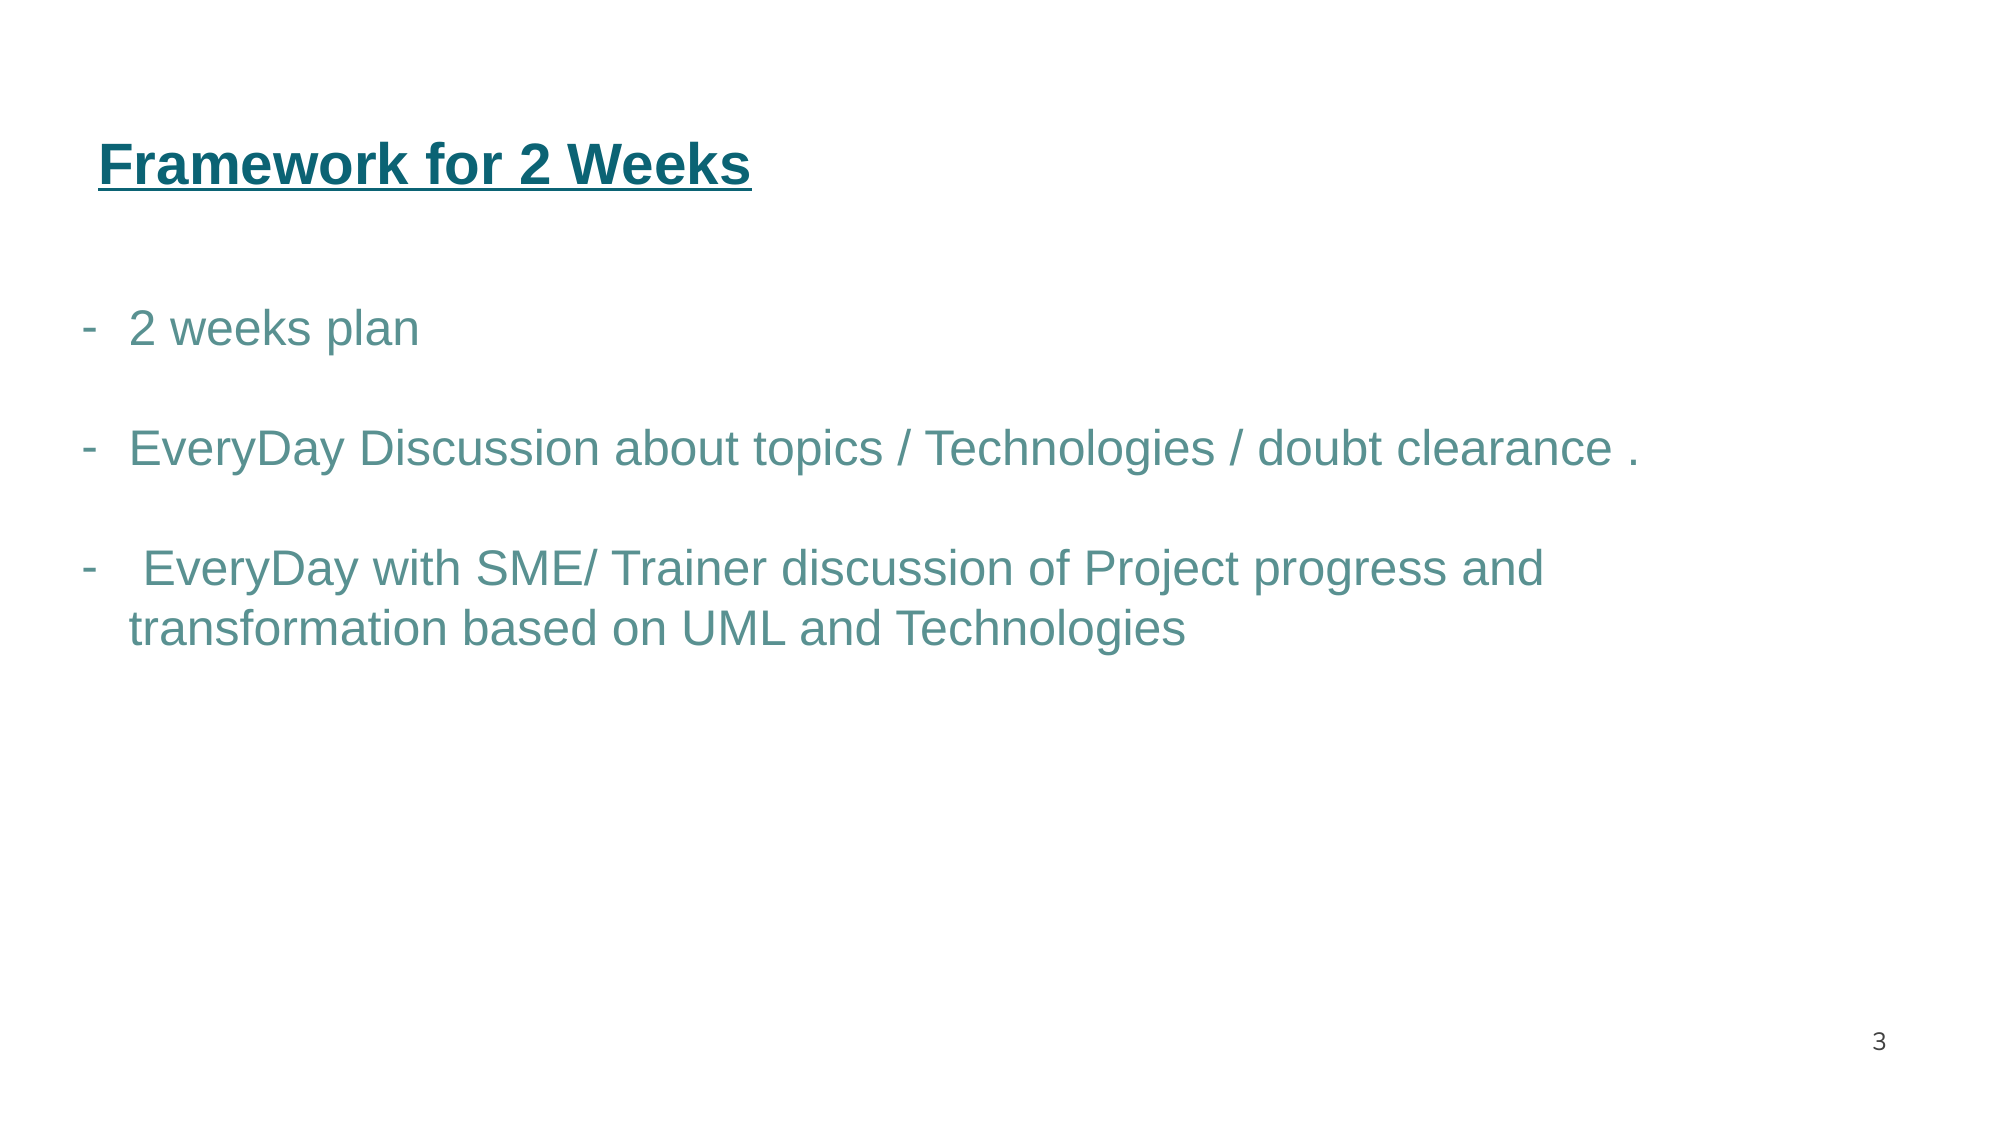

Framework for 2 Weeks
2 weeks plan

EveryDay Discussion about topics / Technologies / doubt clearance .

 EveryDay with SME/ Trainer discussion of Project progress and transformation based on UML and Technologies

3